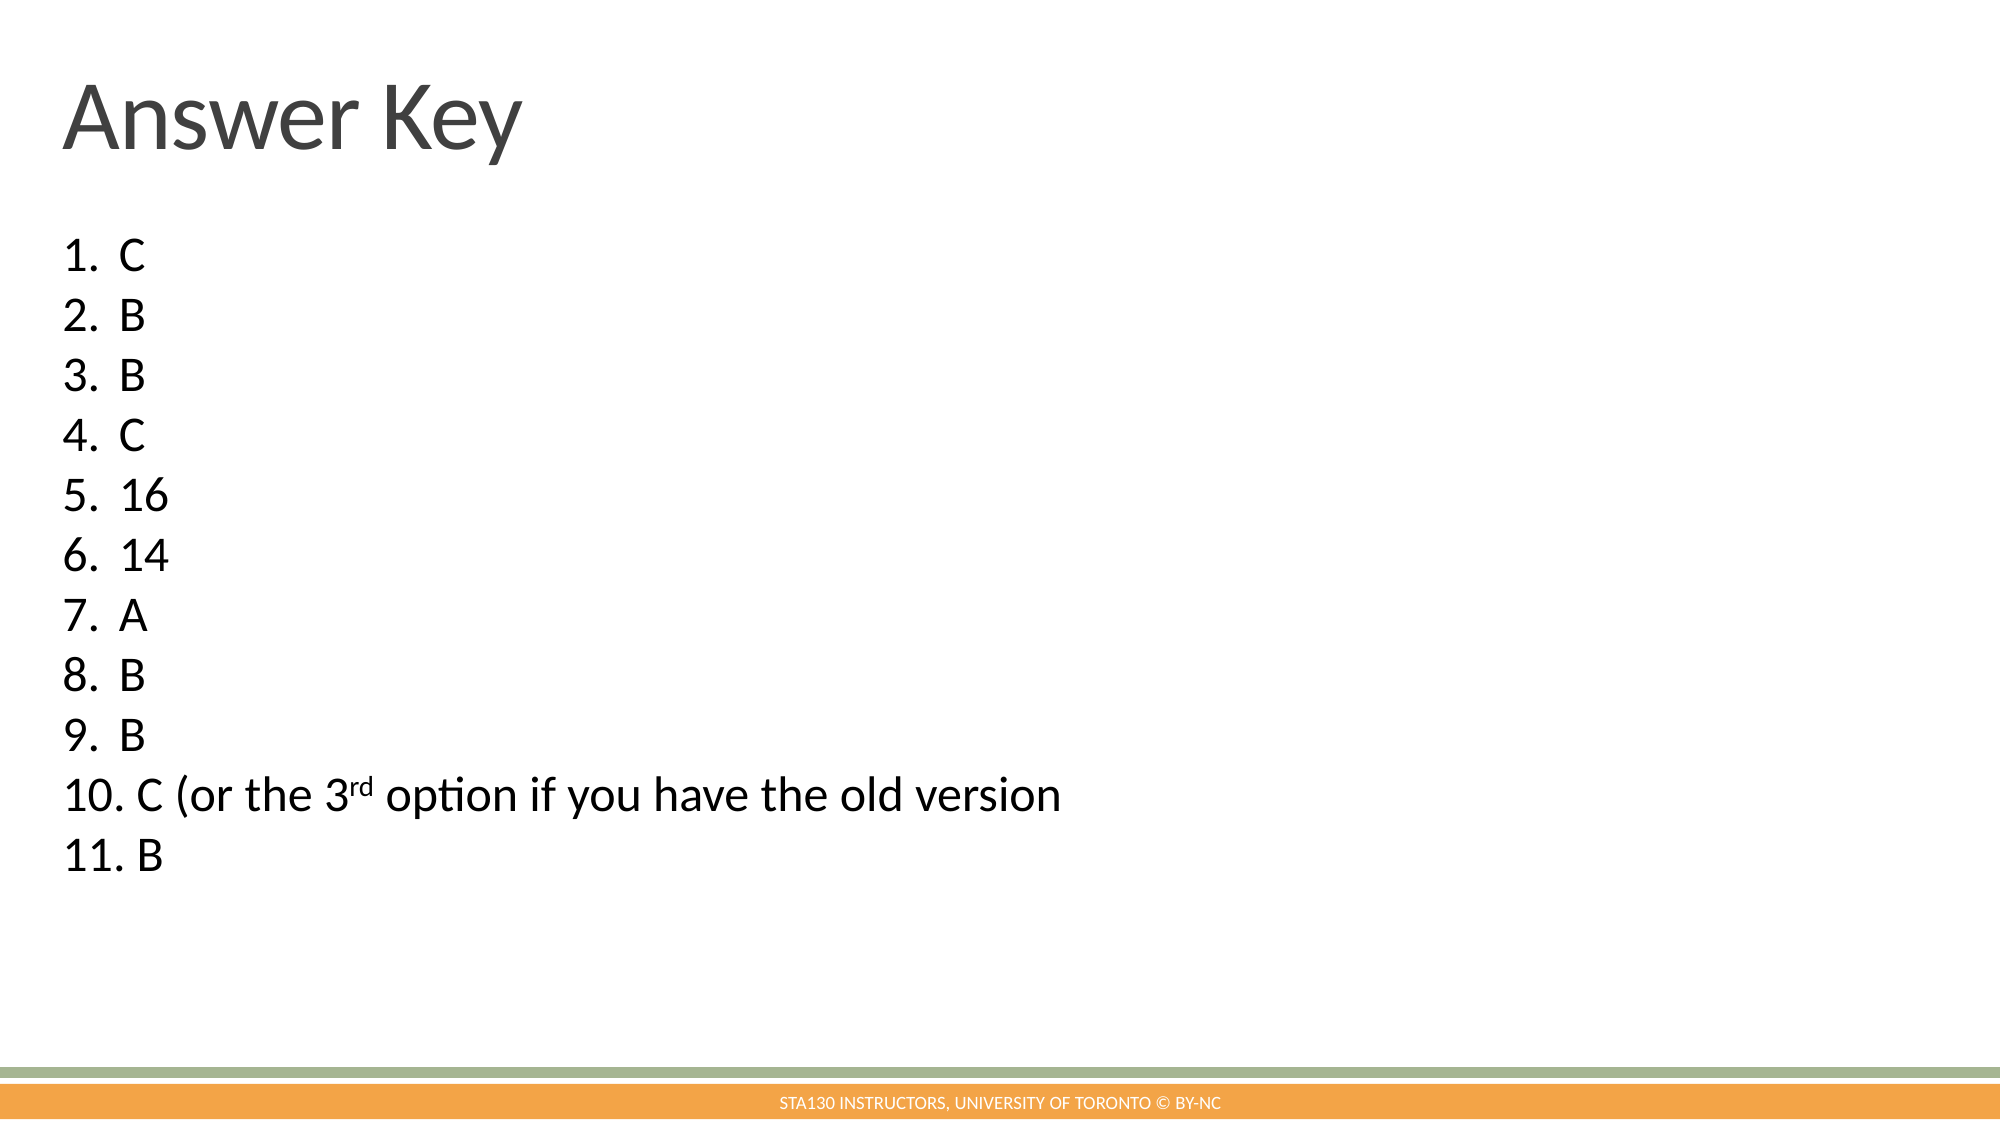

# Answer Key
C
B
B
C
16
14
A
B
B
 C (or the 3rd option if you have the old version
 B
STA130 Instructors, University of Toronto © BY-NC